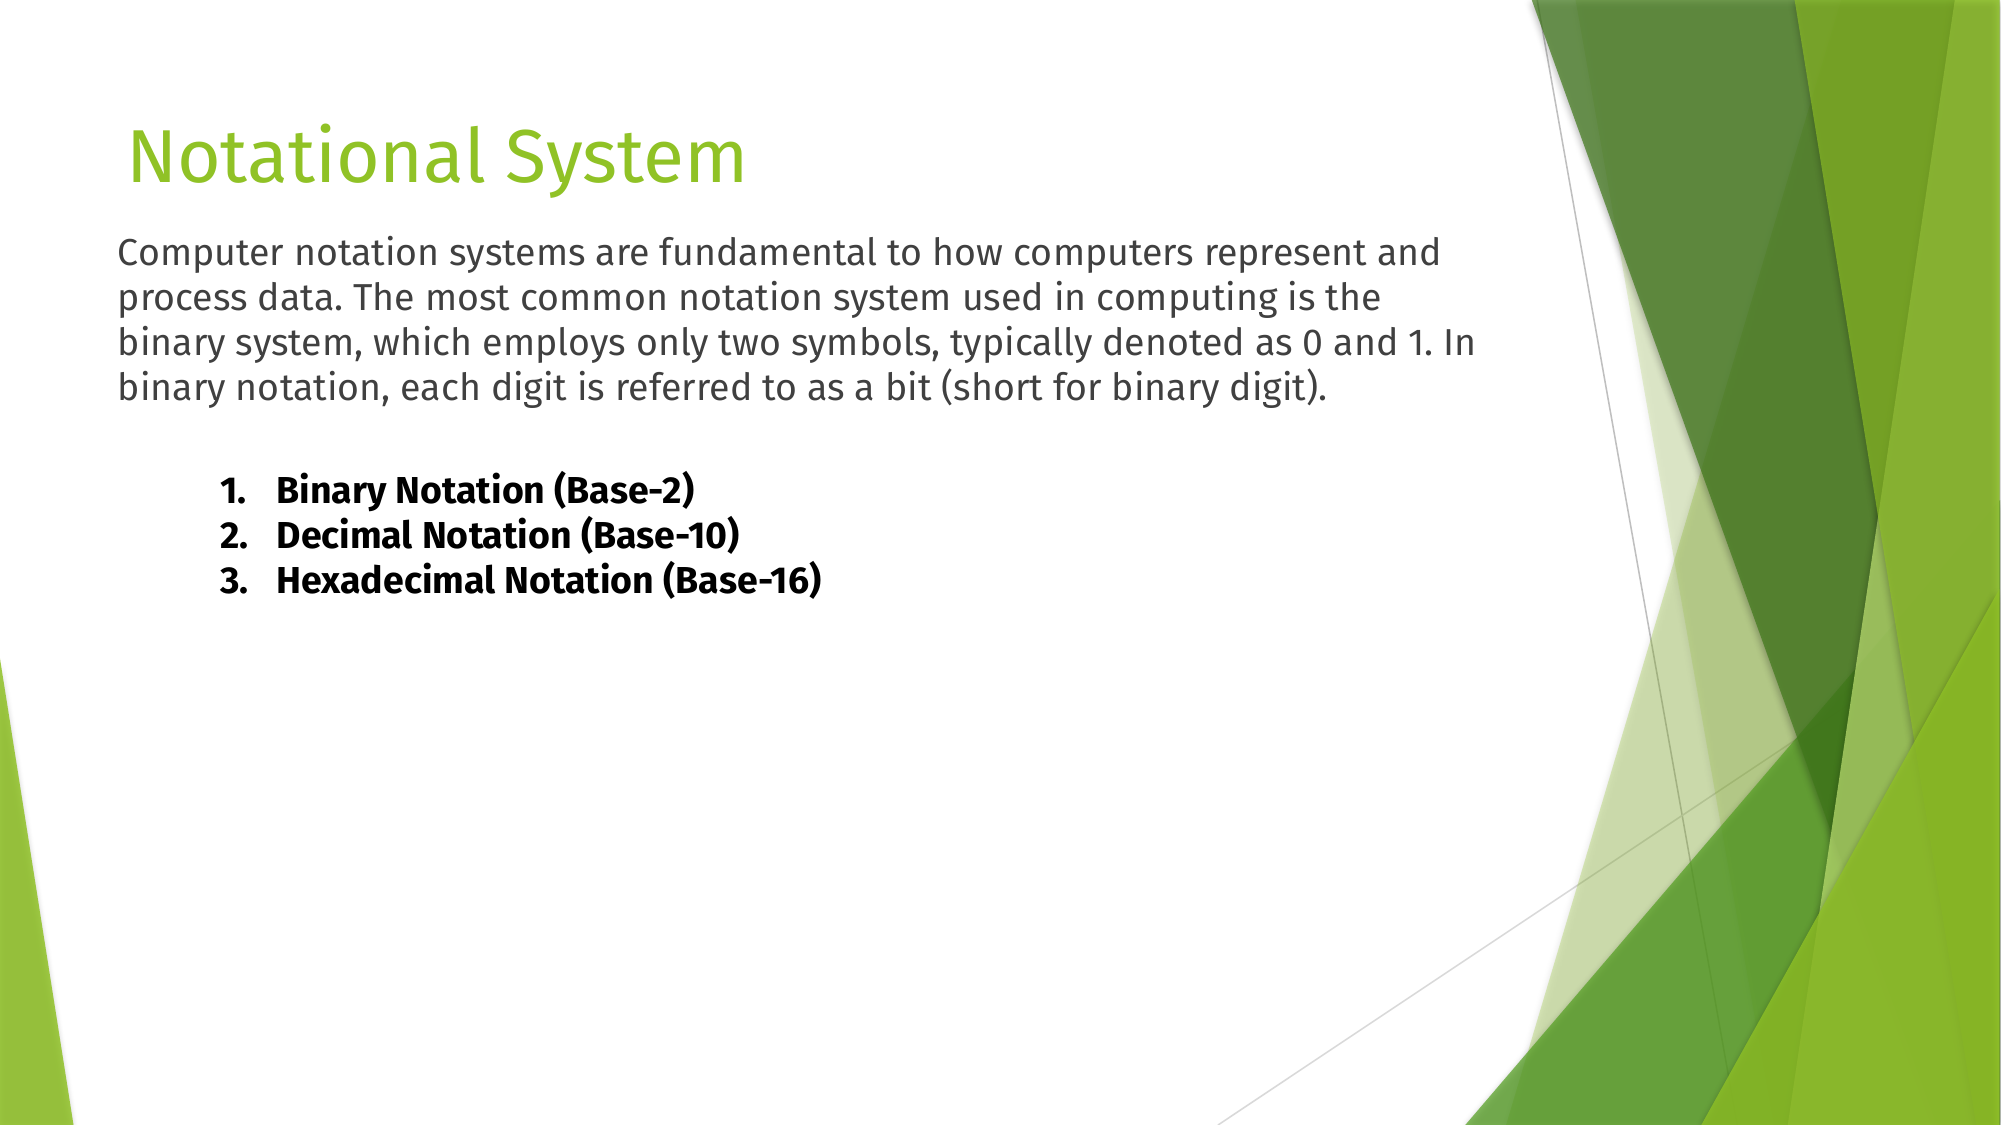

# Notational System
Computer notation systems are fundamental to how computers represent and process data. The most common notation system used in computing is the binary system, which employs only two symbols, typically denoted as 0 and 1. In binary notation, each digit is referred to as a bit (short for binary digit).
Binary Notation (Base-2)
Decimal Notation (Base-10)
Hexadecimal Notation (Base-16)